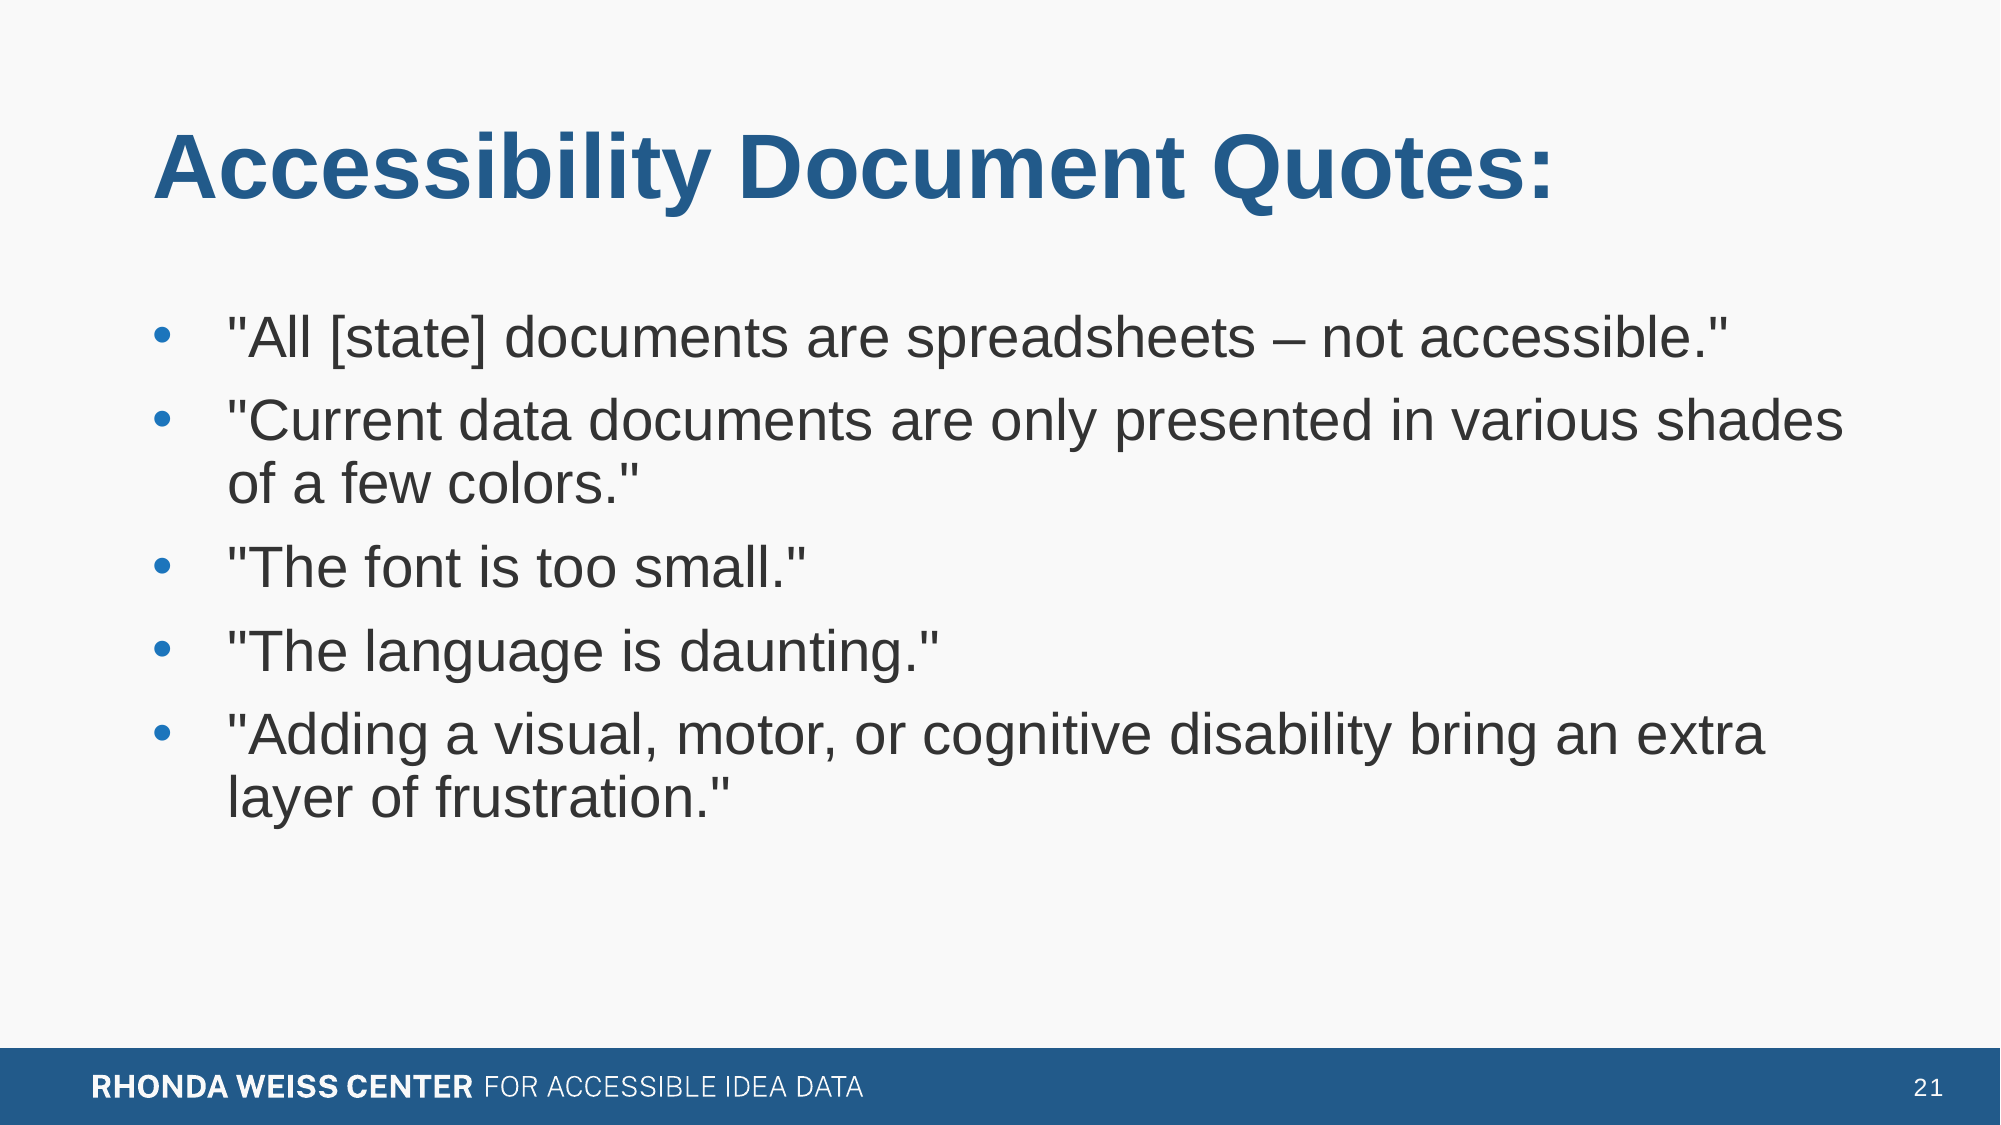

# Accessibility Document Quotes:
"All [state] documents are spreadsheets – not accessible."
"Current data documents are only presented in various shades of a few colors."
"The font is too small."
"The language is daunting."
"Adding a visual, motor, or cognitive disability bring an extra layer of frustration."